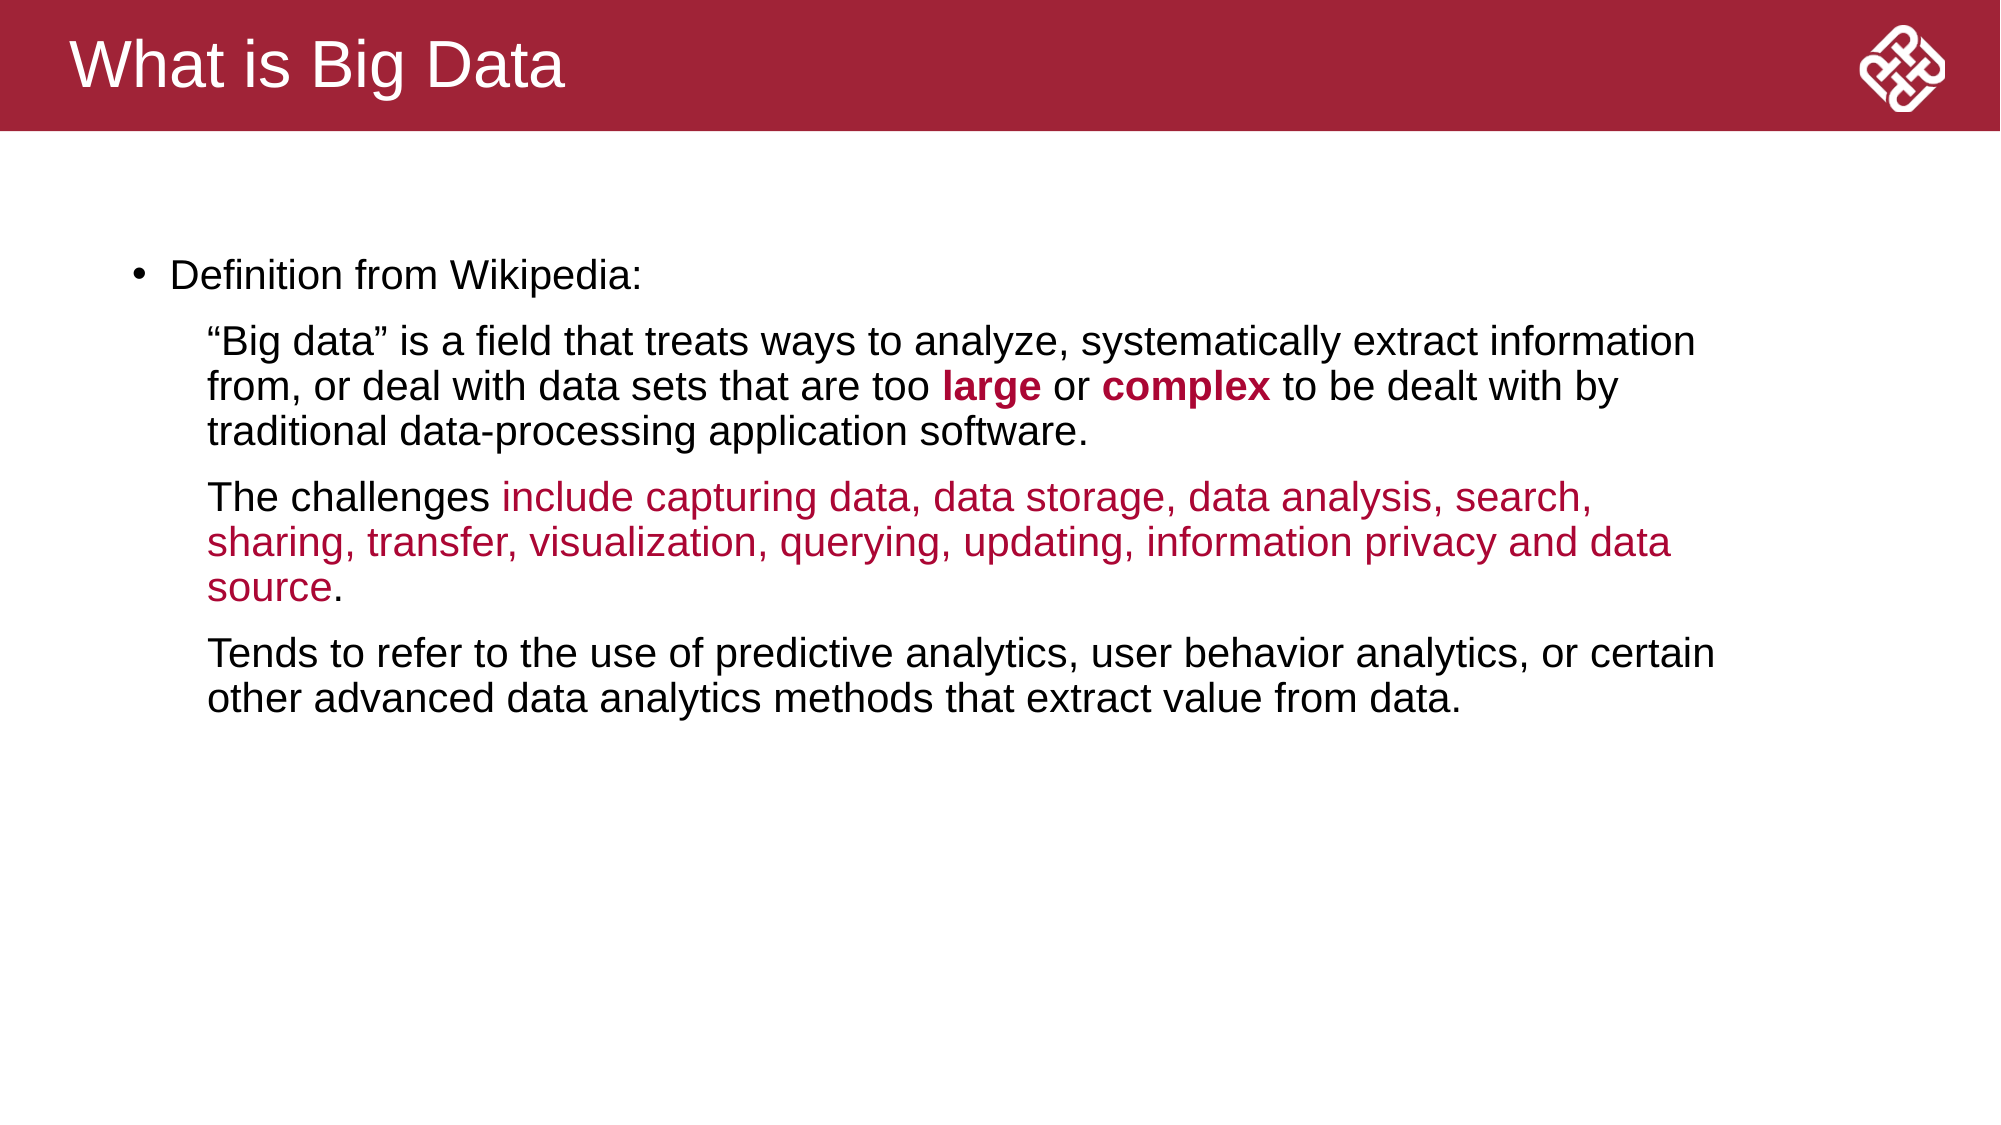

# What is Big Data
Definition from Wikipedia:
“Big data” is a field that treats ways to analyze, systematically extract information from, or deal with data sets that are too large or complex to be dealt with by traditional data-processing application software.
The challenges include capturing data, data storage, data analysis, search, sharing, transfer, visualization, querying, updating, information privacy and data source.
Tends to refer to the use of predictive analytics, user behavior analytics, or certain other advanced data analytics methods that extract value from data.